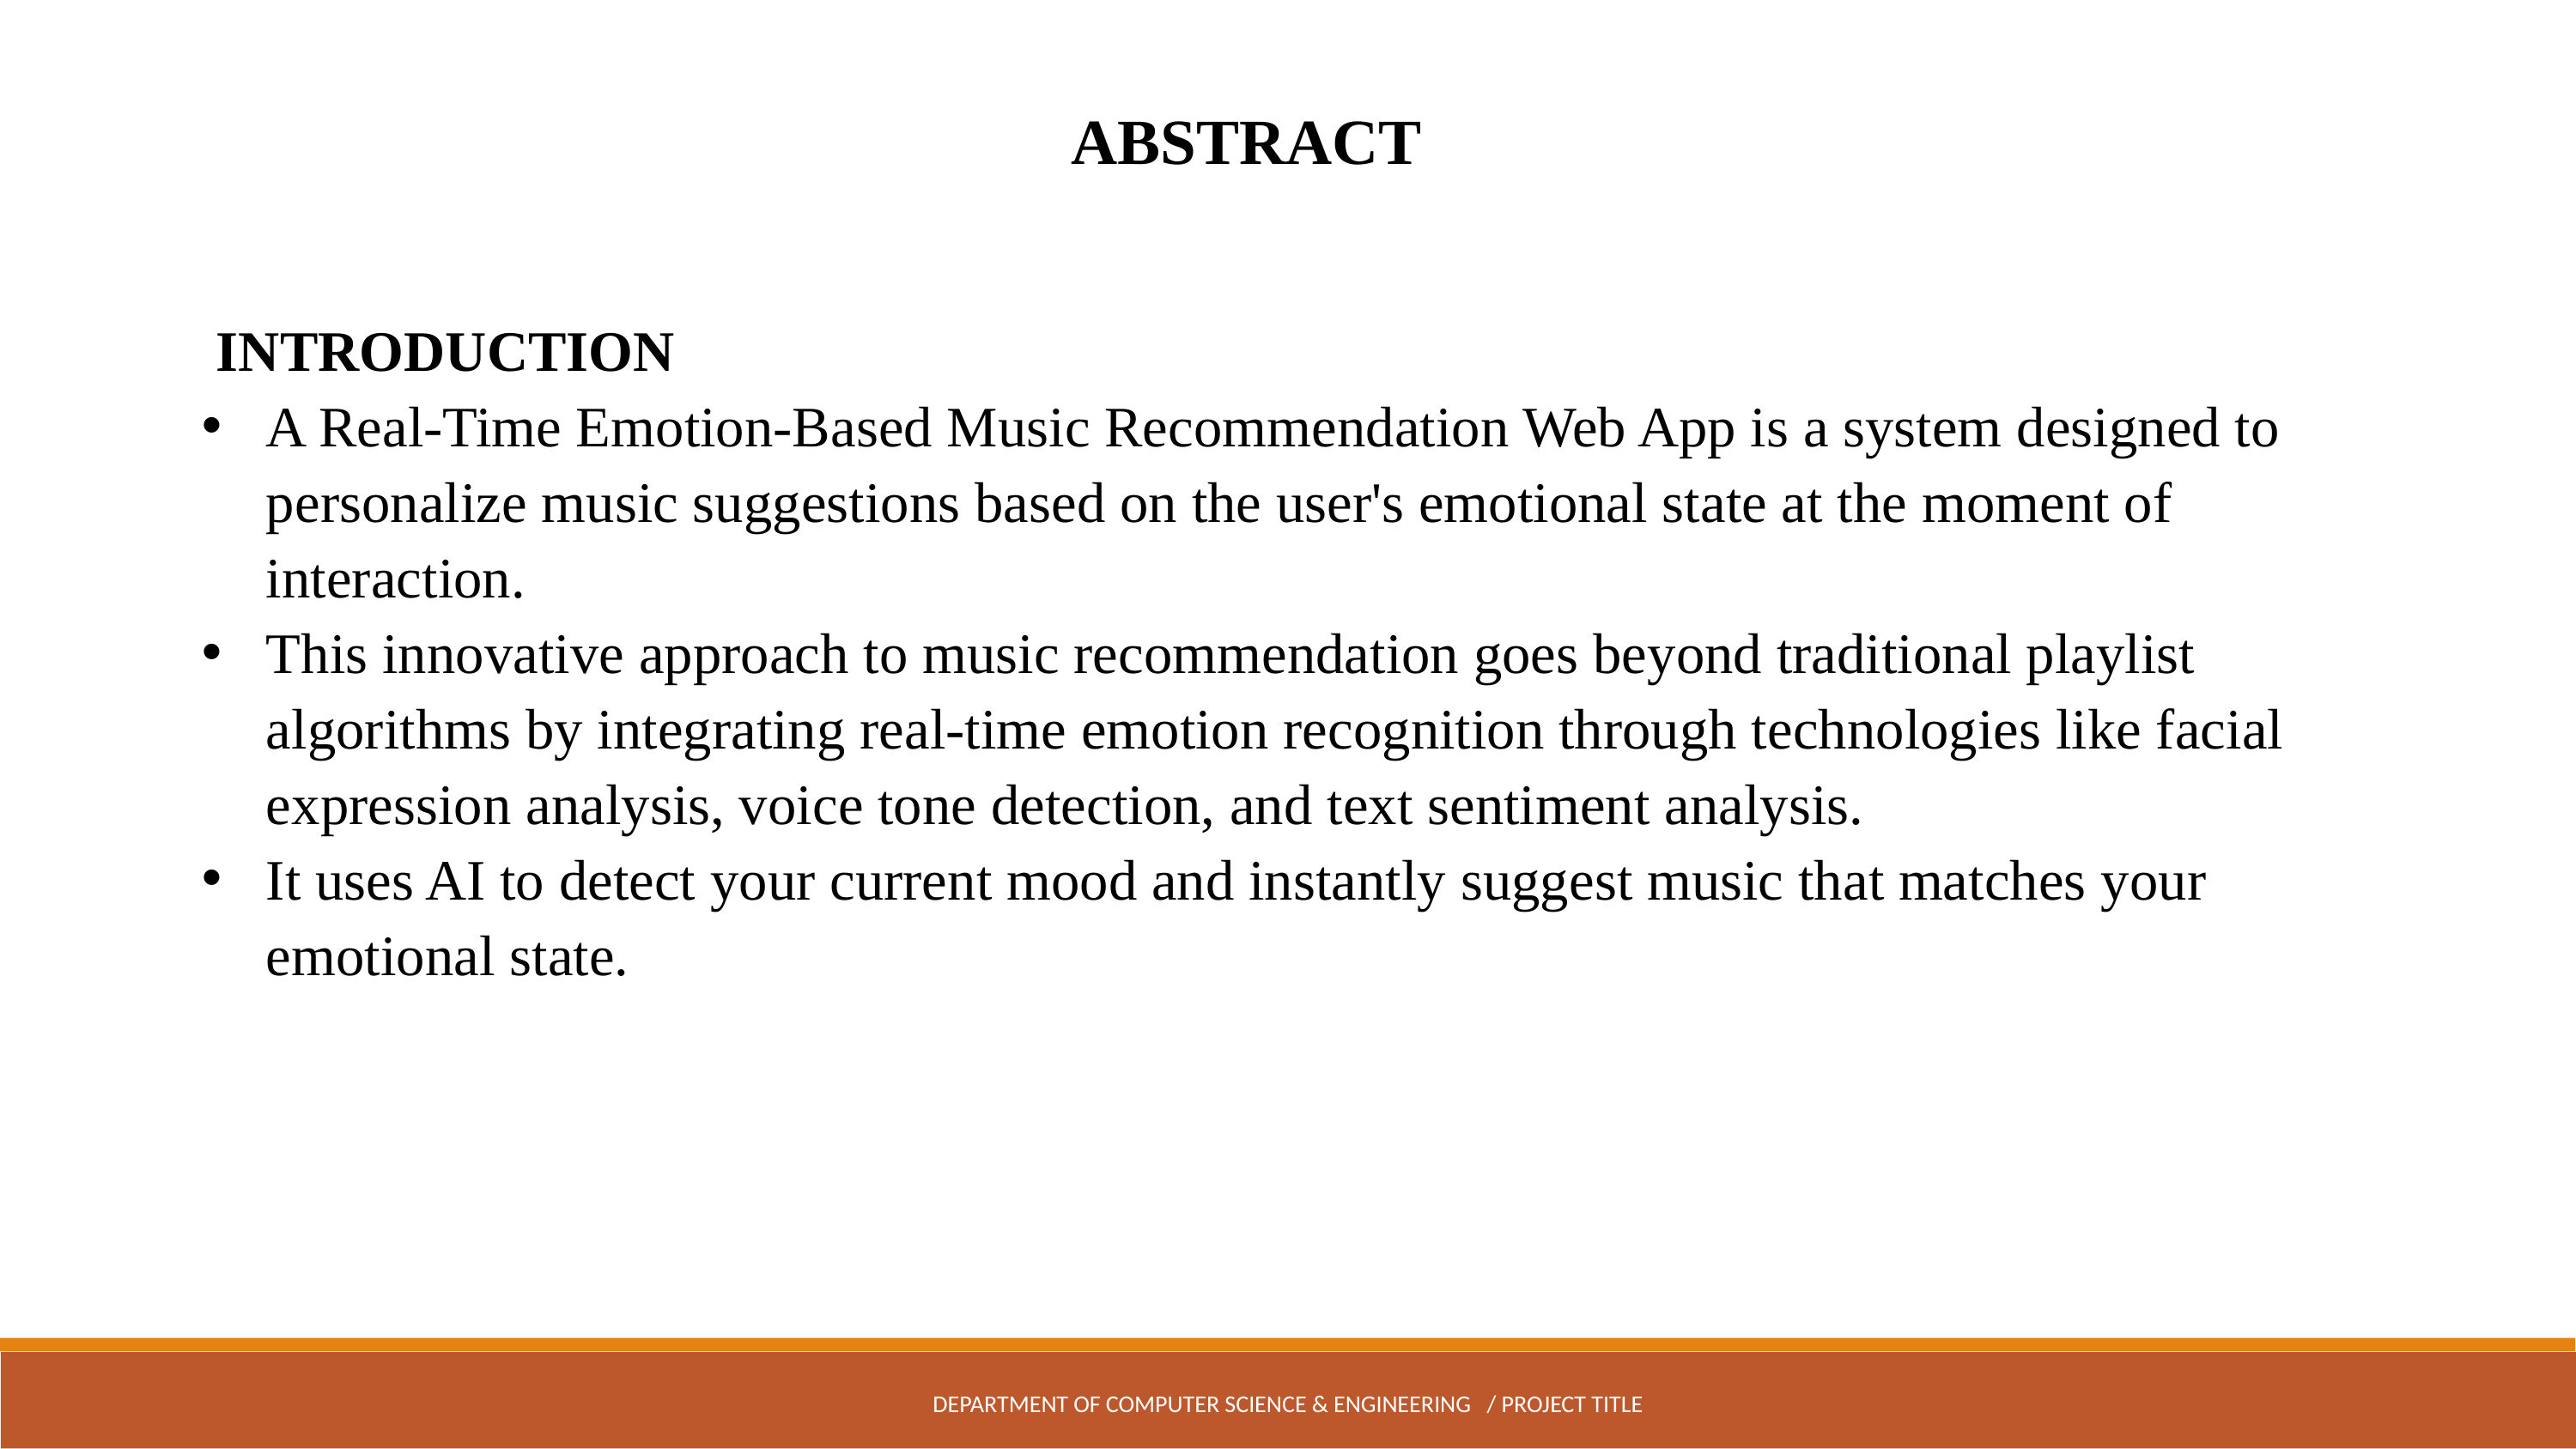

ABSTRACT

 INTRODUCTION
A Real-Time Emotion-Based Music Recommendation Web App is a system designed to personalize music suggestions based on the user's emotional state at the moment of interaction.
This innovative approach to music recommendation goes beyond traditional playlist algorithms by integrating real-time emotion recognition through technologies like facial expression analysis, voice tone detection, and text sentiment analysis.
It uses AI to detect your current mood and instantly suggest music that matches your emotional state.

DEPARTMENT OF COMPUTER SCIENCE & ENGINEERING   / PROJECT TITLE
3